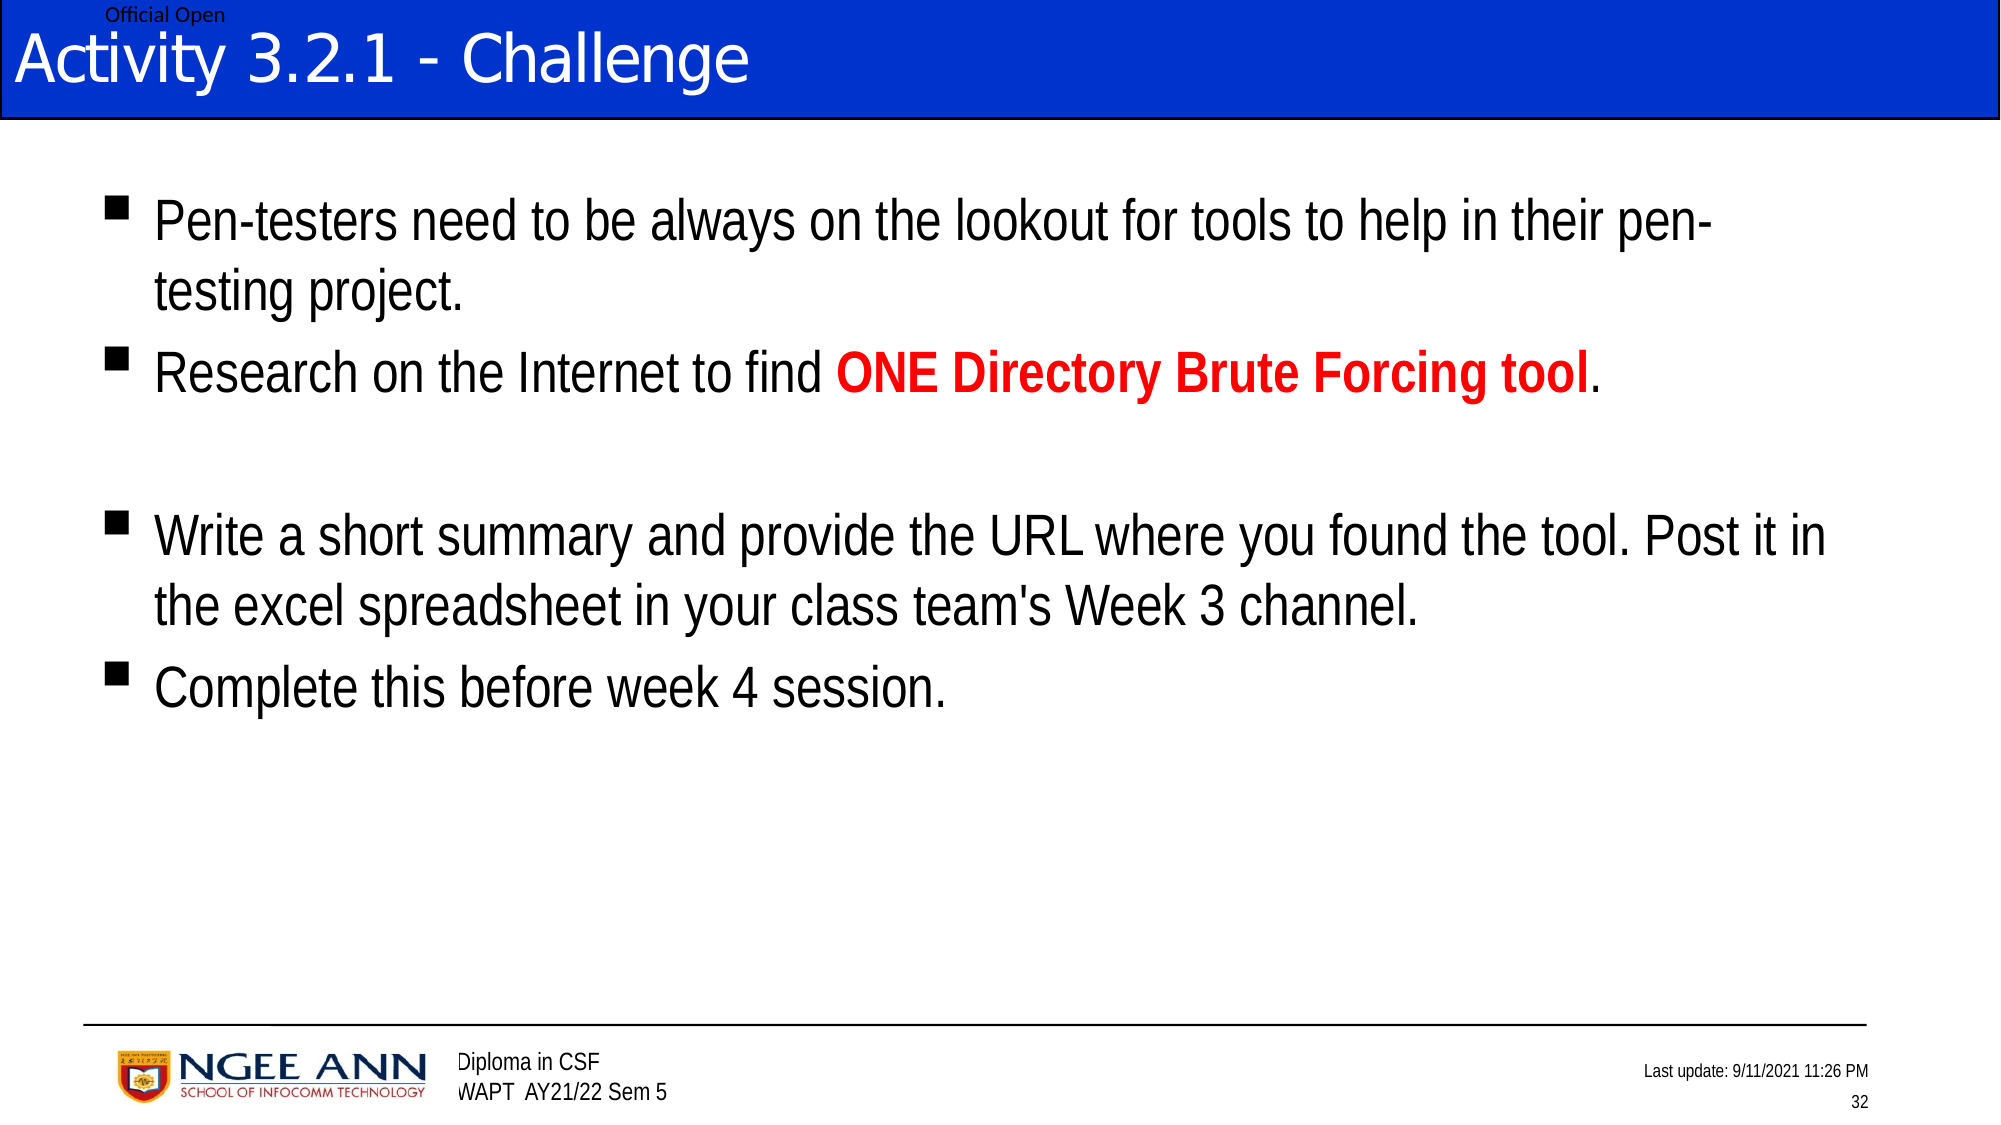

# Activity 3.2.1 - Challenge
Pen-testers need to be always on the lookout for tools to help in their pen-testing project.
Research on the Internet to find ONE Directory Brute Forcing tool.

Write a short summary and provide the URL where you found the tool. Post it in the excel spreadsheet in your class team's Week 3 channel.
Complete this before week 4 session.